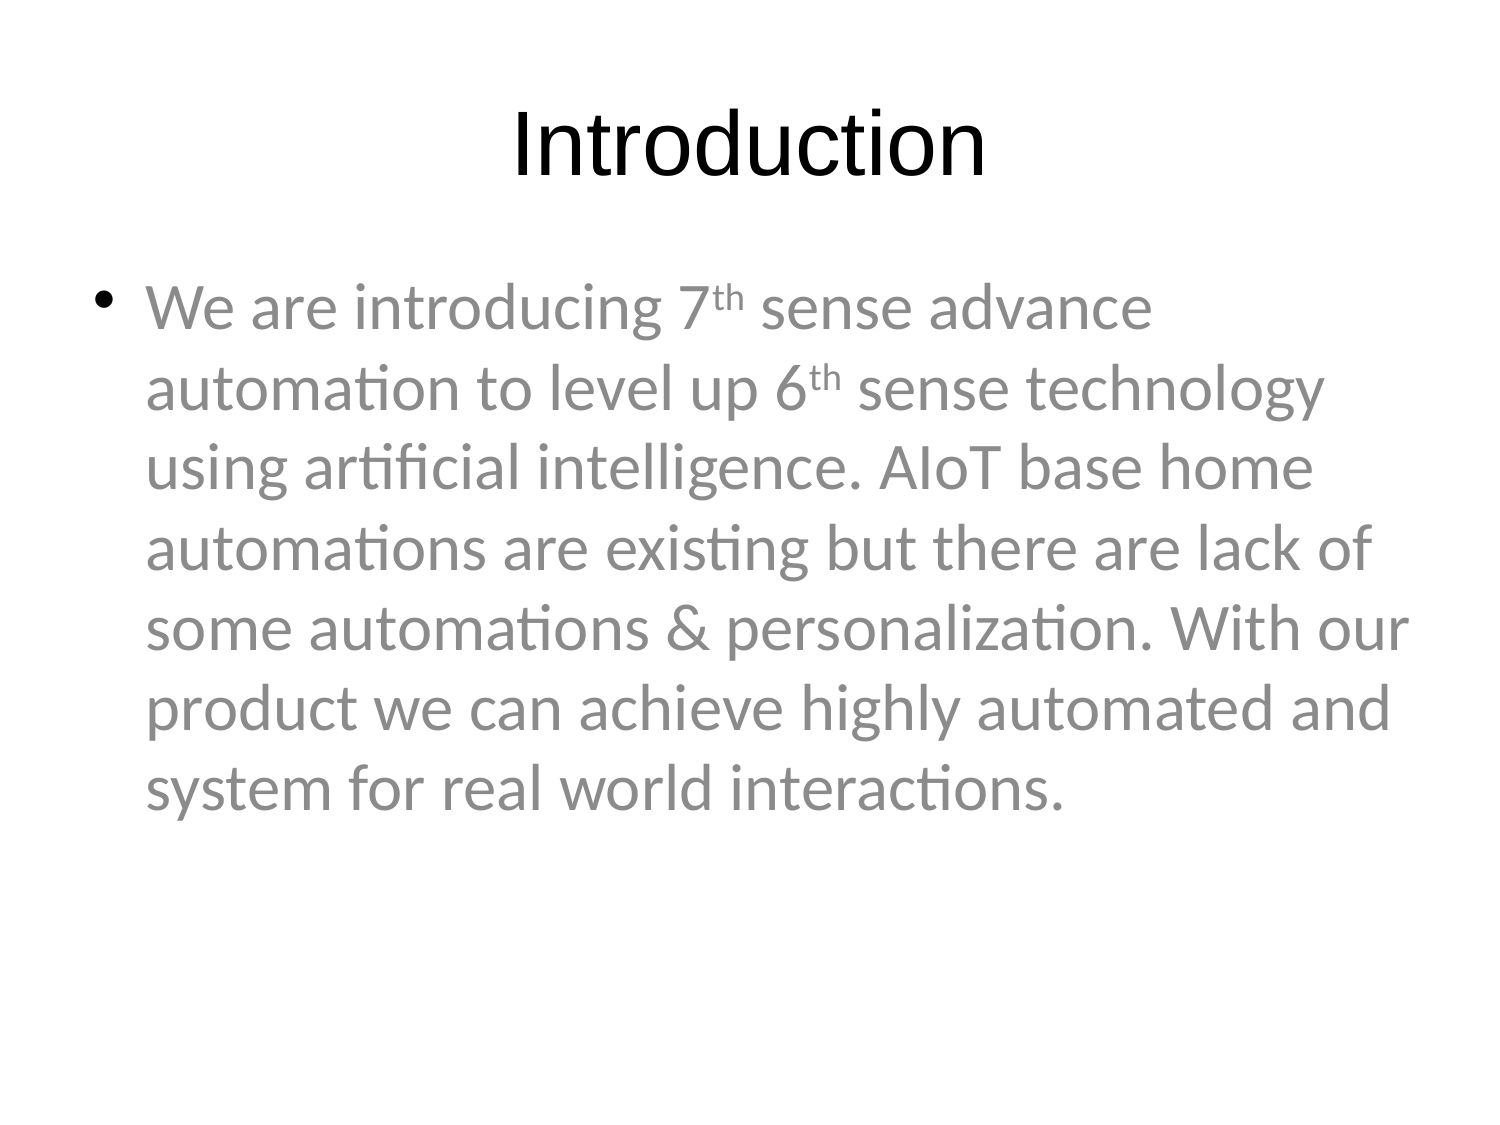

Introduction
We are introducing 7th sense advance automation to level up 6th sense technology using artificial intelligence. AIoT base home automations are existing but there are lack of some automations & personalization. With our product we can achieve highly automated and system for real world interactions.